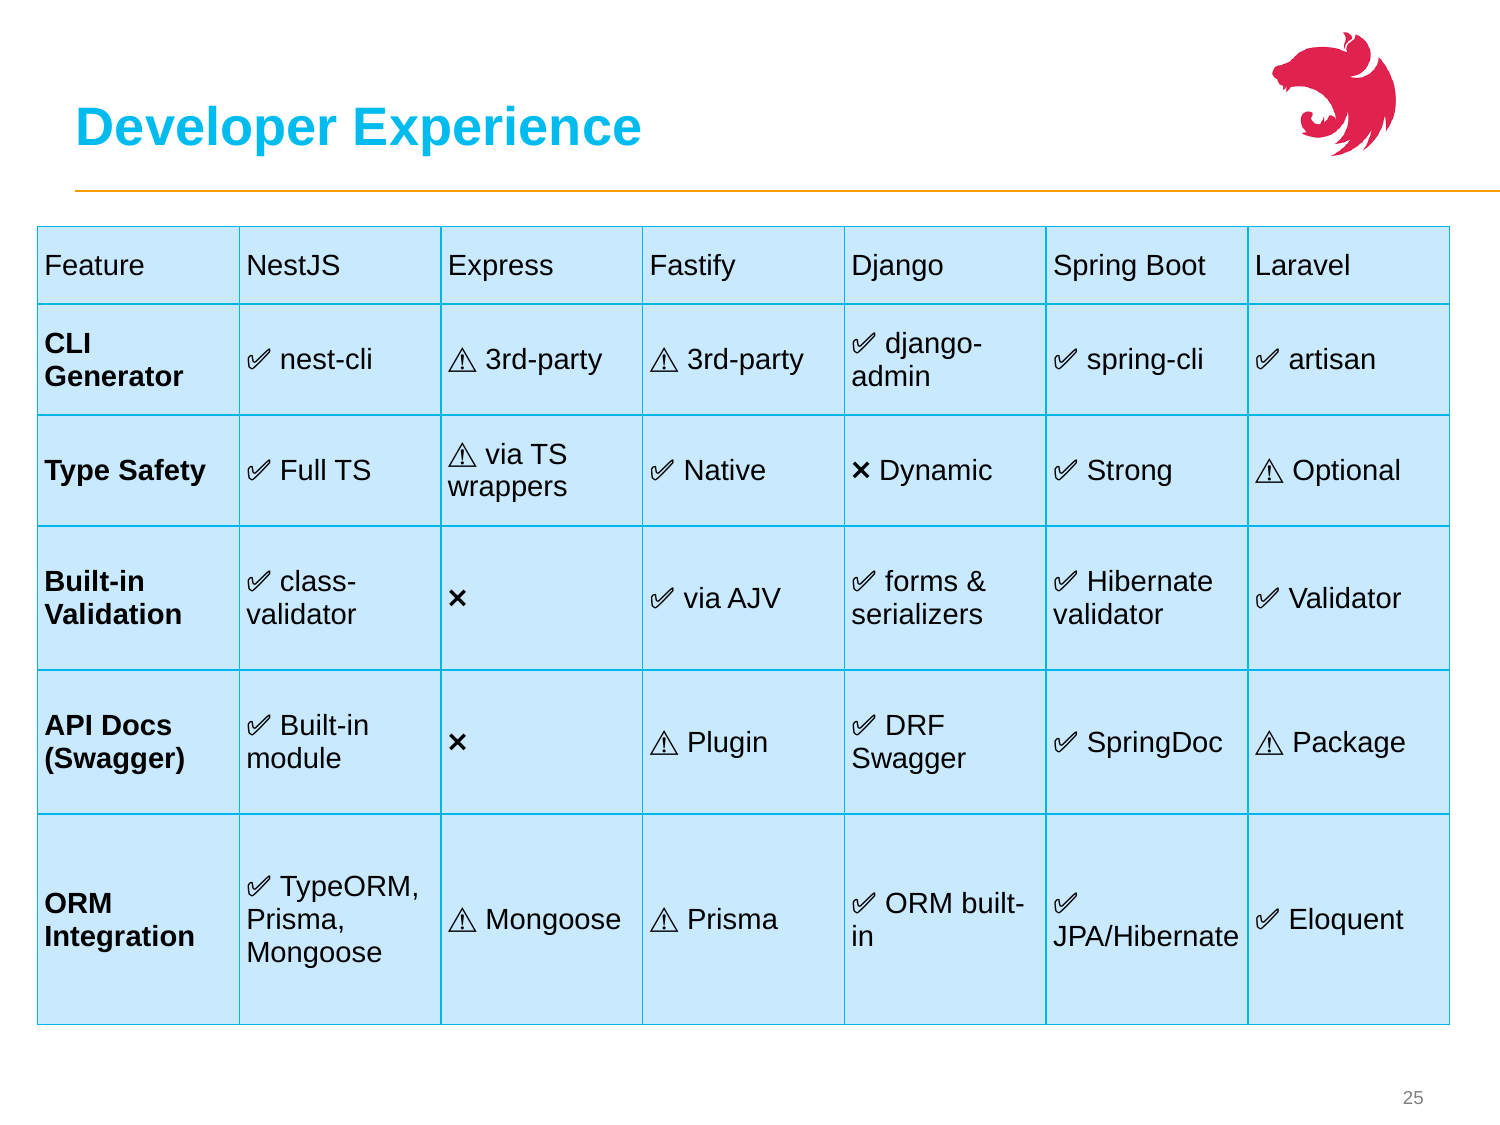

# Developer Experience
| Feature | NestJS | Express | Fastify | Django | Spring Boot | Laravel |
| --- | --- | --- | --- | --- | --- | --- |
| CLI Generator | ✅ nest-cli | ⚠️ 3rd-party | ⚠️ 3rd-party | ✅ django-admin | ✅ spring-cli | ✅ artisan |
| Type Safety | ✅ Full TS | ⚠️ via TS wrappers | ✅ Native | ❌ Dynamic | ✅ Strong | ⚠️ Optional |
| Built-in Validation | ✅ class-validator | ❌ | ✅ via AJV | ✅ forms & serializers | ✅ Hibernate validator | ✅ Validator |
| API Docs (Swagger) | ✅ Built-in module | ❌ | ⚠️ Plugin | ✅ DRF Swagger | ✅ SpringDoc | ⚠️ Package |
| ORM Integration | ✅ TypeORM, Prisma, Mongoose | ⚠️ Mongoose | ⚠️ Prisma | ✅ ORM built-in | ✅ JPA/Hibernate | ✅ Eloquent |